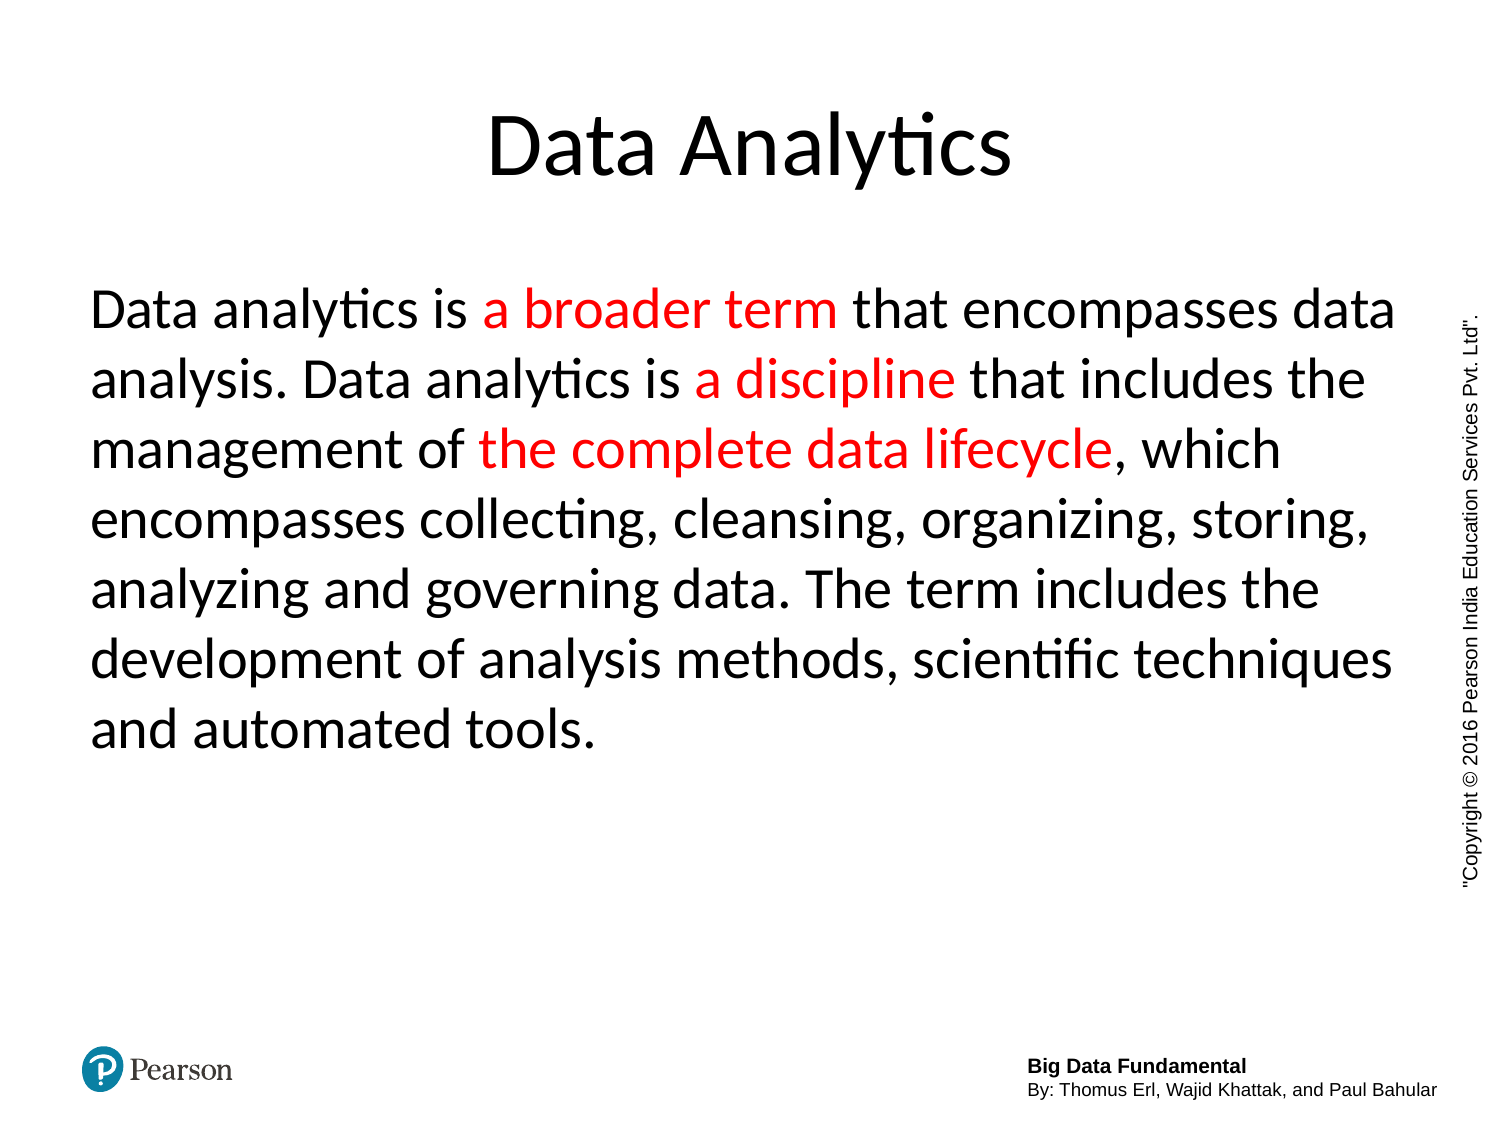

# Data Analytics
Data analytics is a broader term that encompasses data analysis. Data analytics is a discipline that includes the management of the complete data lifecycle, which encompasses collecting, cleansing, organizing, storing, analyzing and governing data. The term includes the development of analysis methods, scientific techniques and automated tools.